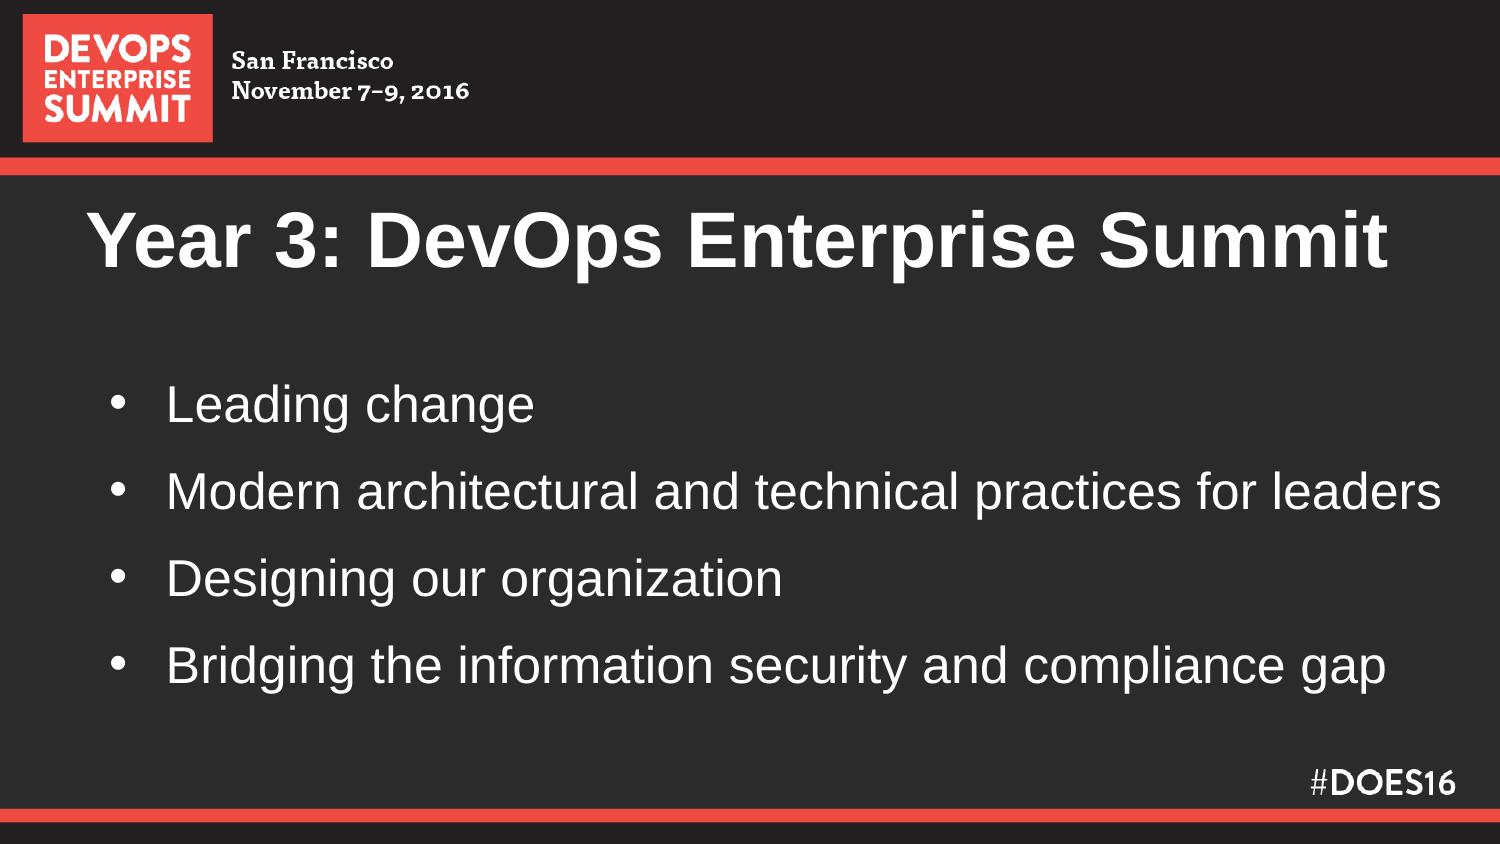

# Year 3: DevOps Enterprise Summit
Leading change
Modern architectural and technical practices for leaders
Designing our organization
Bridging the information security and compliance gap